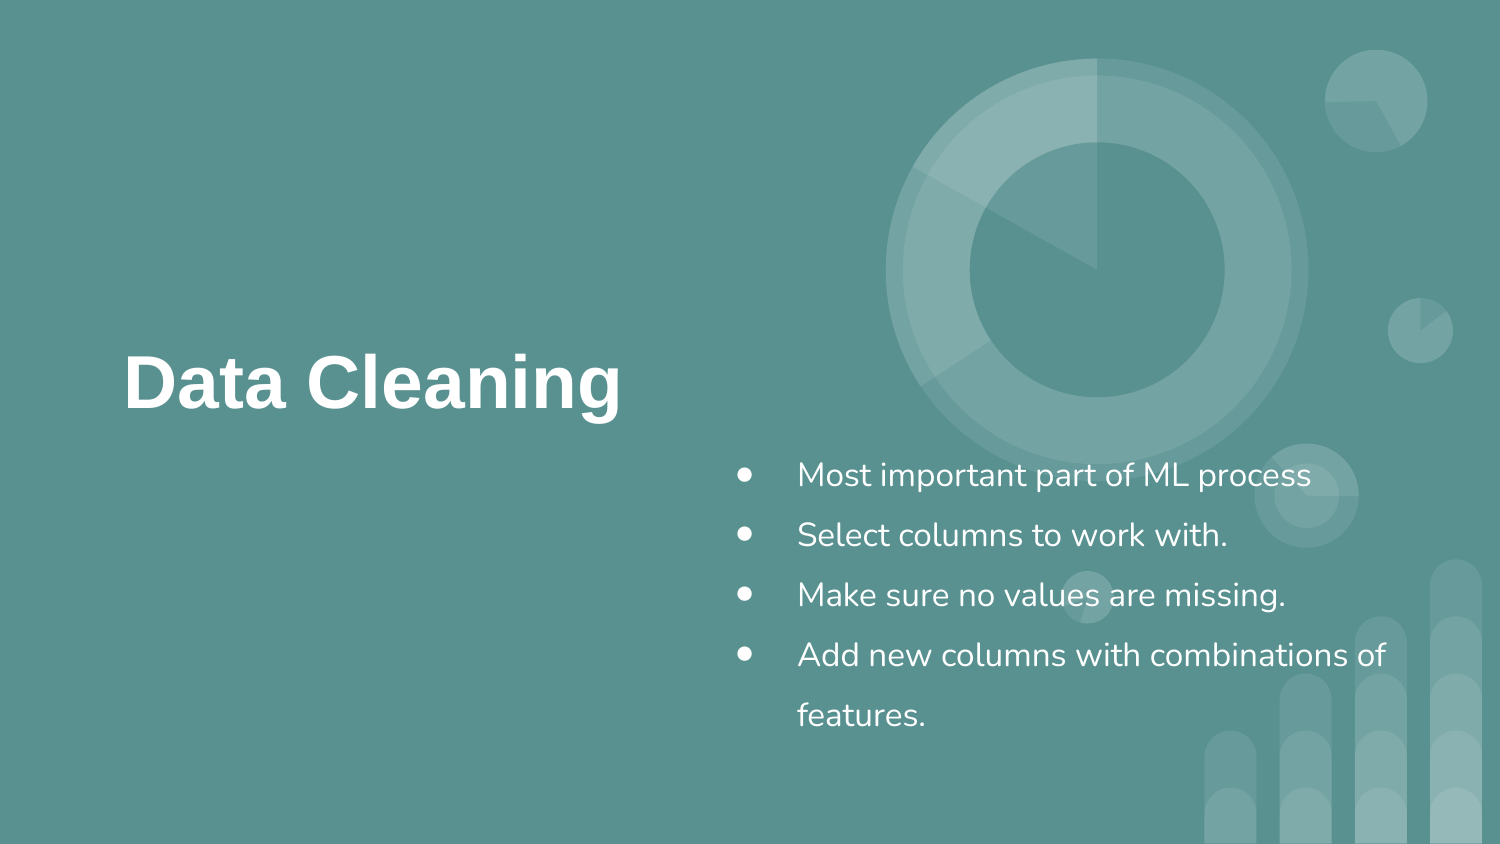

# Data Cleaning
Most important part of ML process
Select columns to work with.
Make sure no values are missing.
Add new columns with combinations of features.